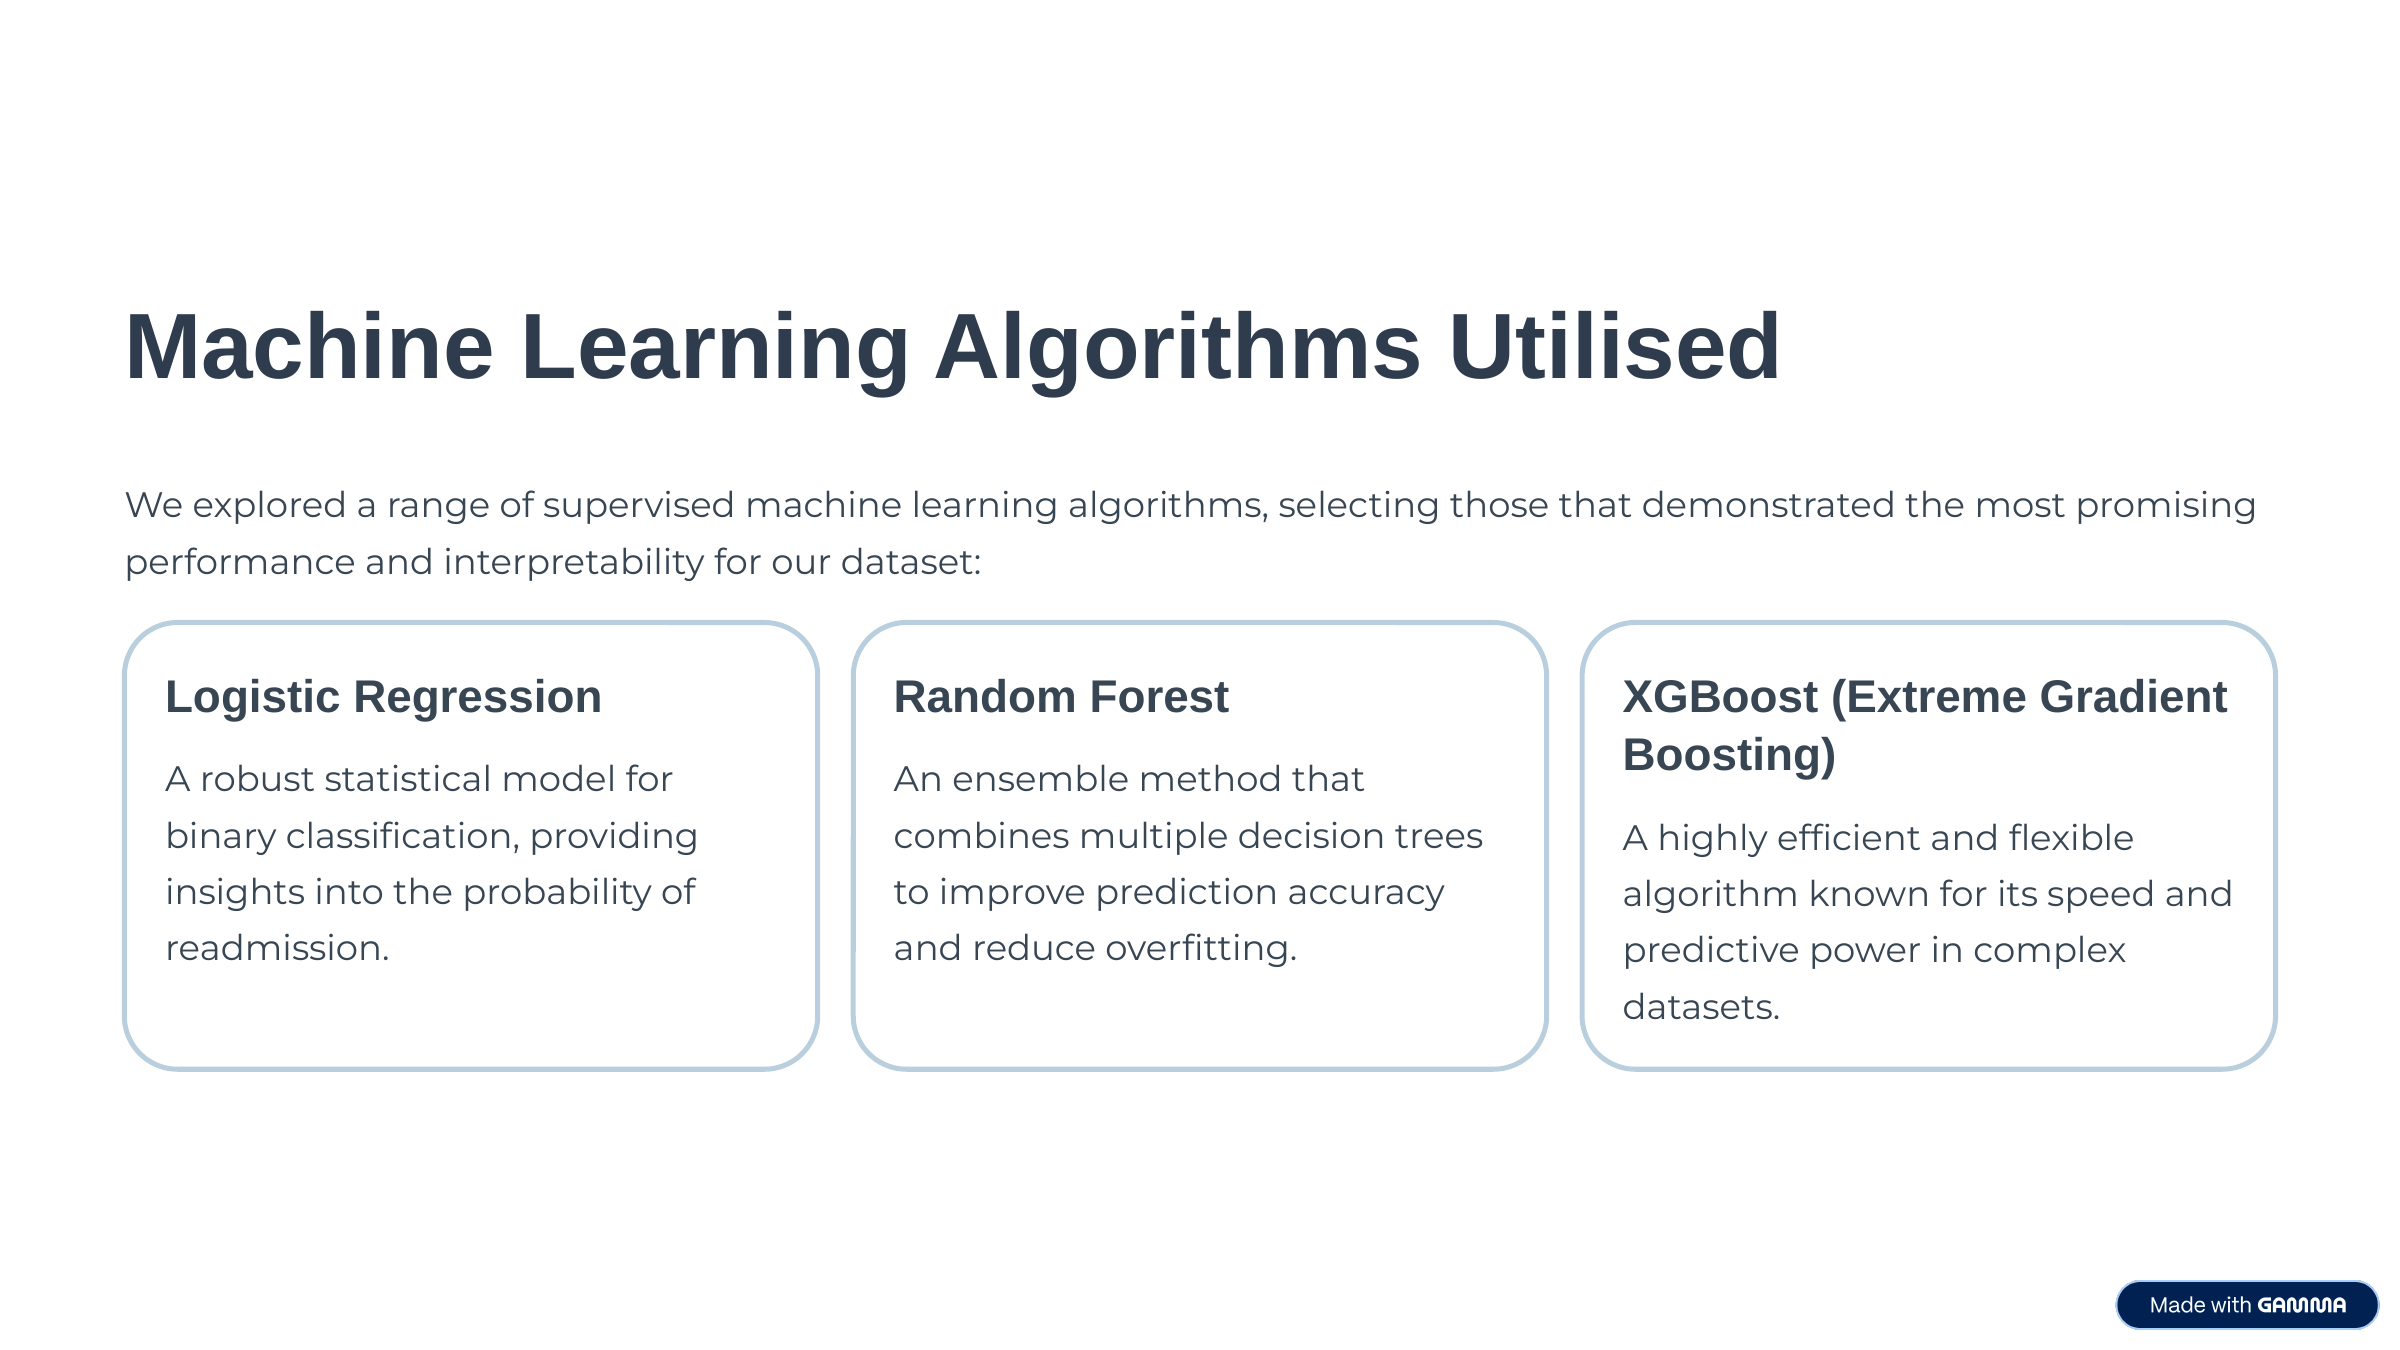

Machine Learning Algorithms Utilised
We explored a range of supervised machine learning algorithms, selecting those that demonstrated the most promising performance and interpretability for our dataset:

Logistic Regression
Random Forest
XGBoost (Extreme Gradient Boosting)
A robust statistical model for binary classification, providing insights into the probability of readmission.
An ensemble method that combines multiple decision trees to improve prediction accuracy and reduce overfitting.
A highly efficient and flexible algorithm known for its speed and predictive power in complex datasets.